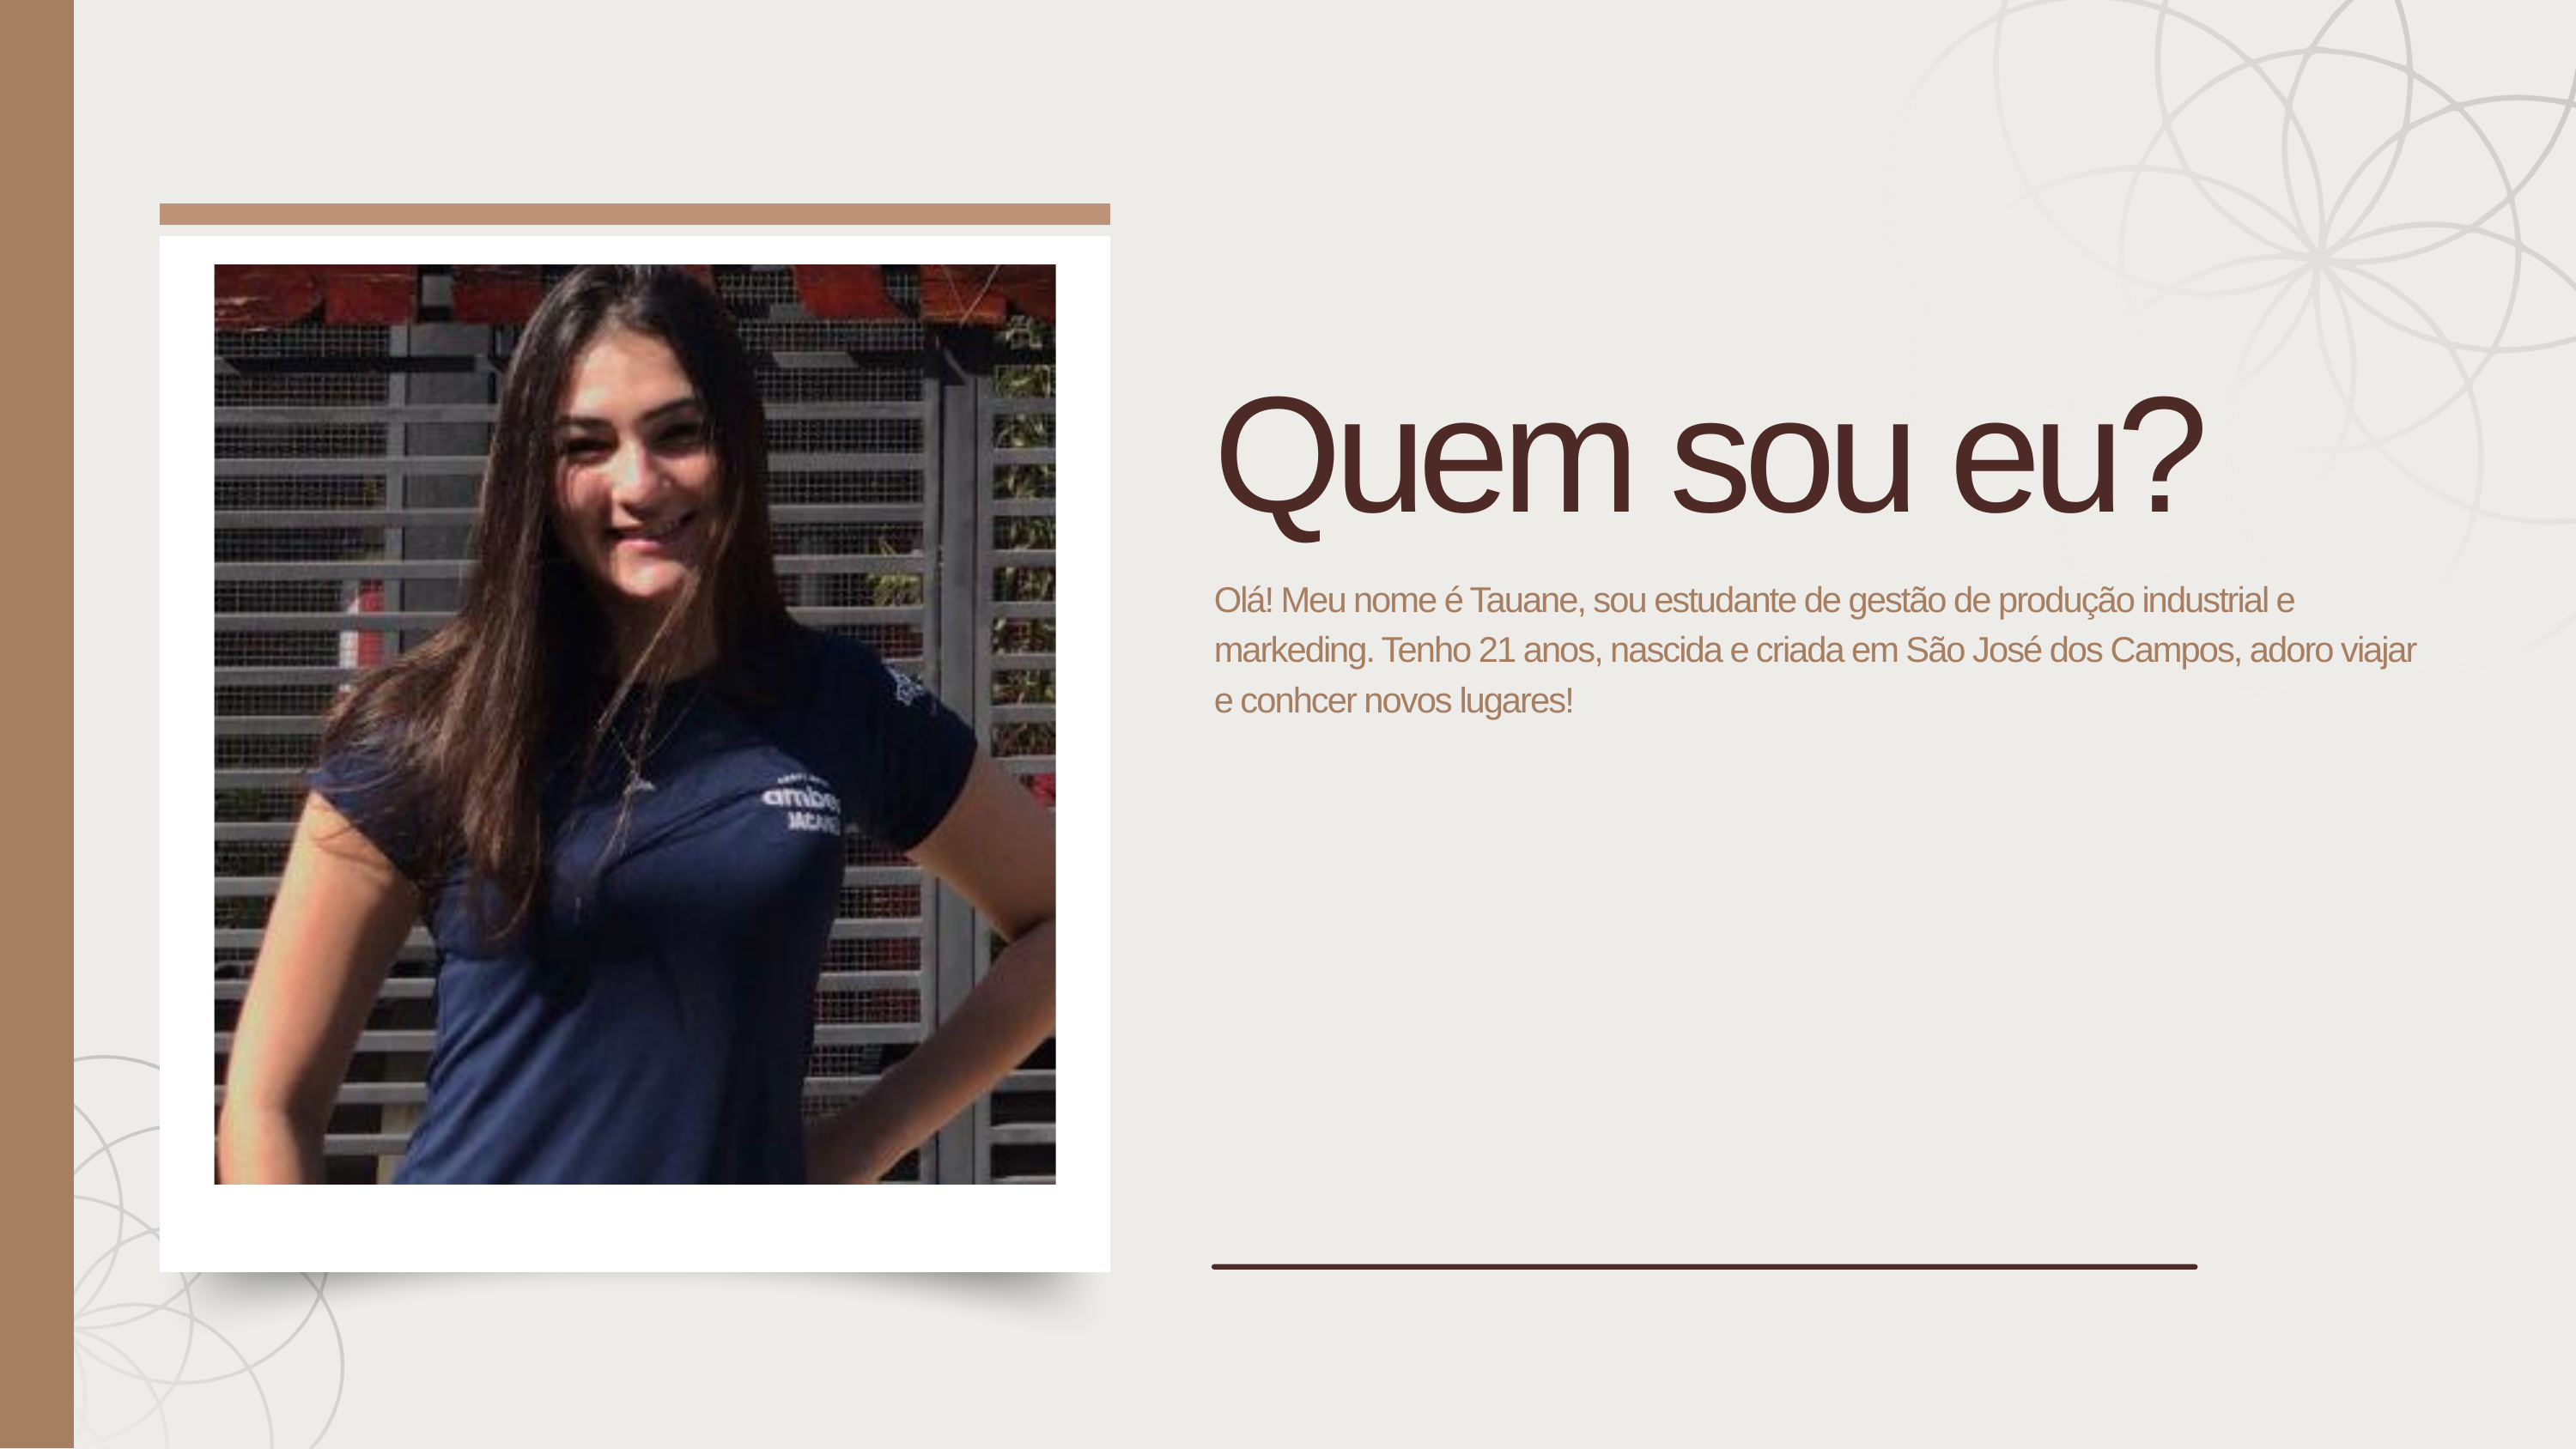

Quem sou eu?
Olá! Meu nome é Tauane, sou estudante de gestão de produção industrial e markeding. Tenho 21 anos, nascida e criada em São José dos Campos, adoro viajar e conhcer novos lugares!